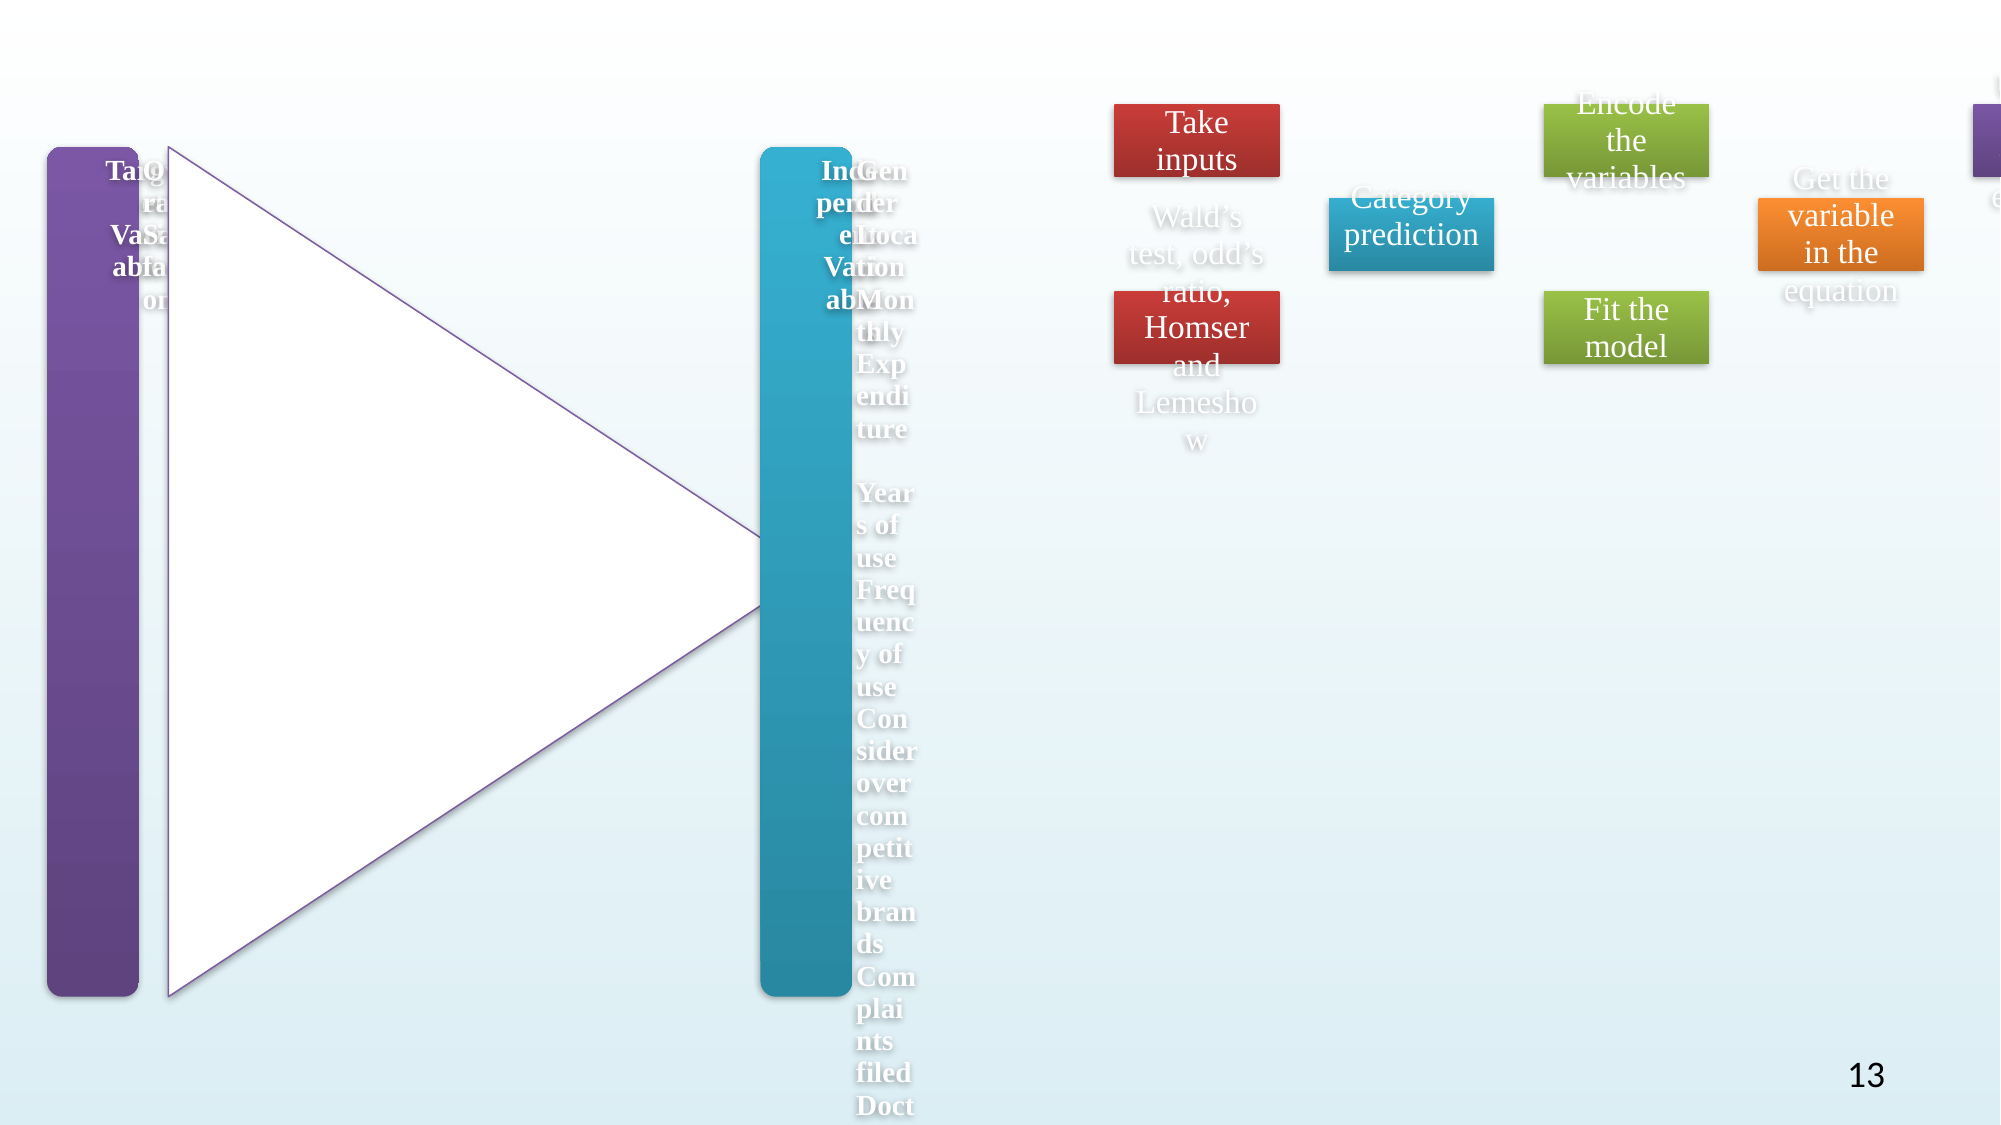

Take inputs
Encode the variables
Category prediction
Get the variable in the equation
Wald’s test, odd’s ratio, Homser and Lemeshow
Fit the model
Gender
 Years of use
Frequency of use
Consider over competitive brands
Complaints filed
13